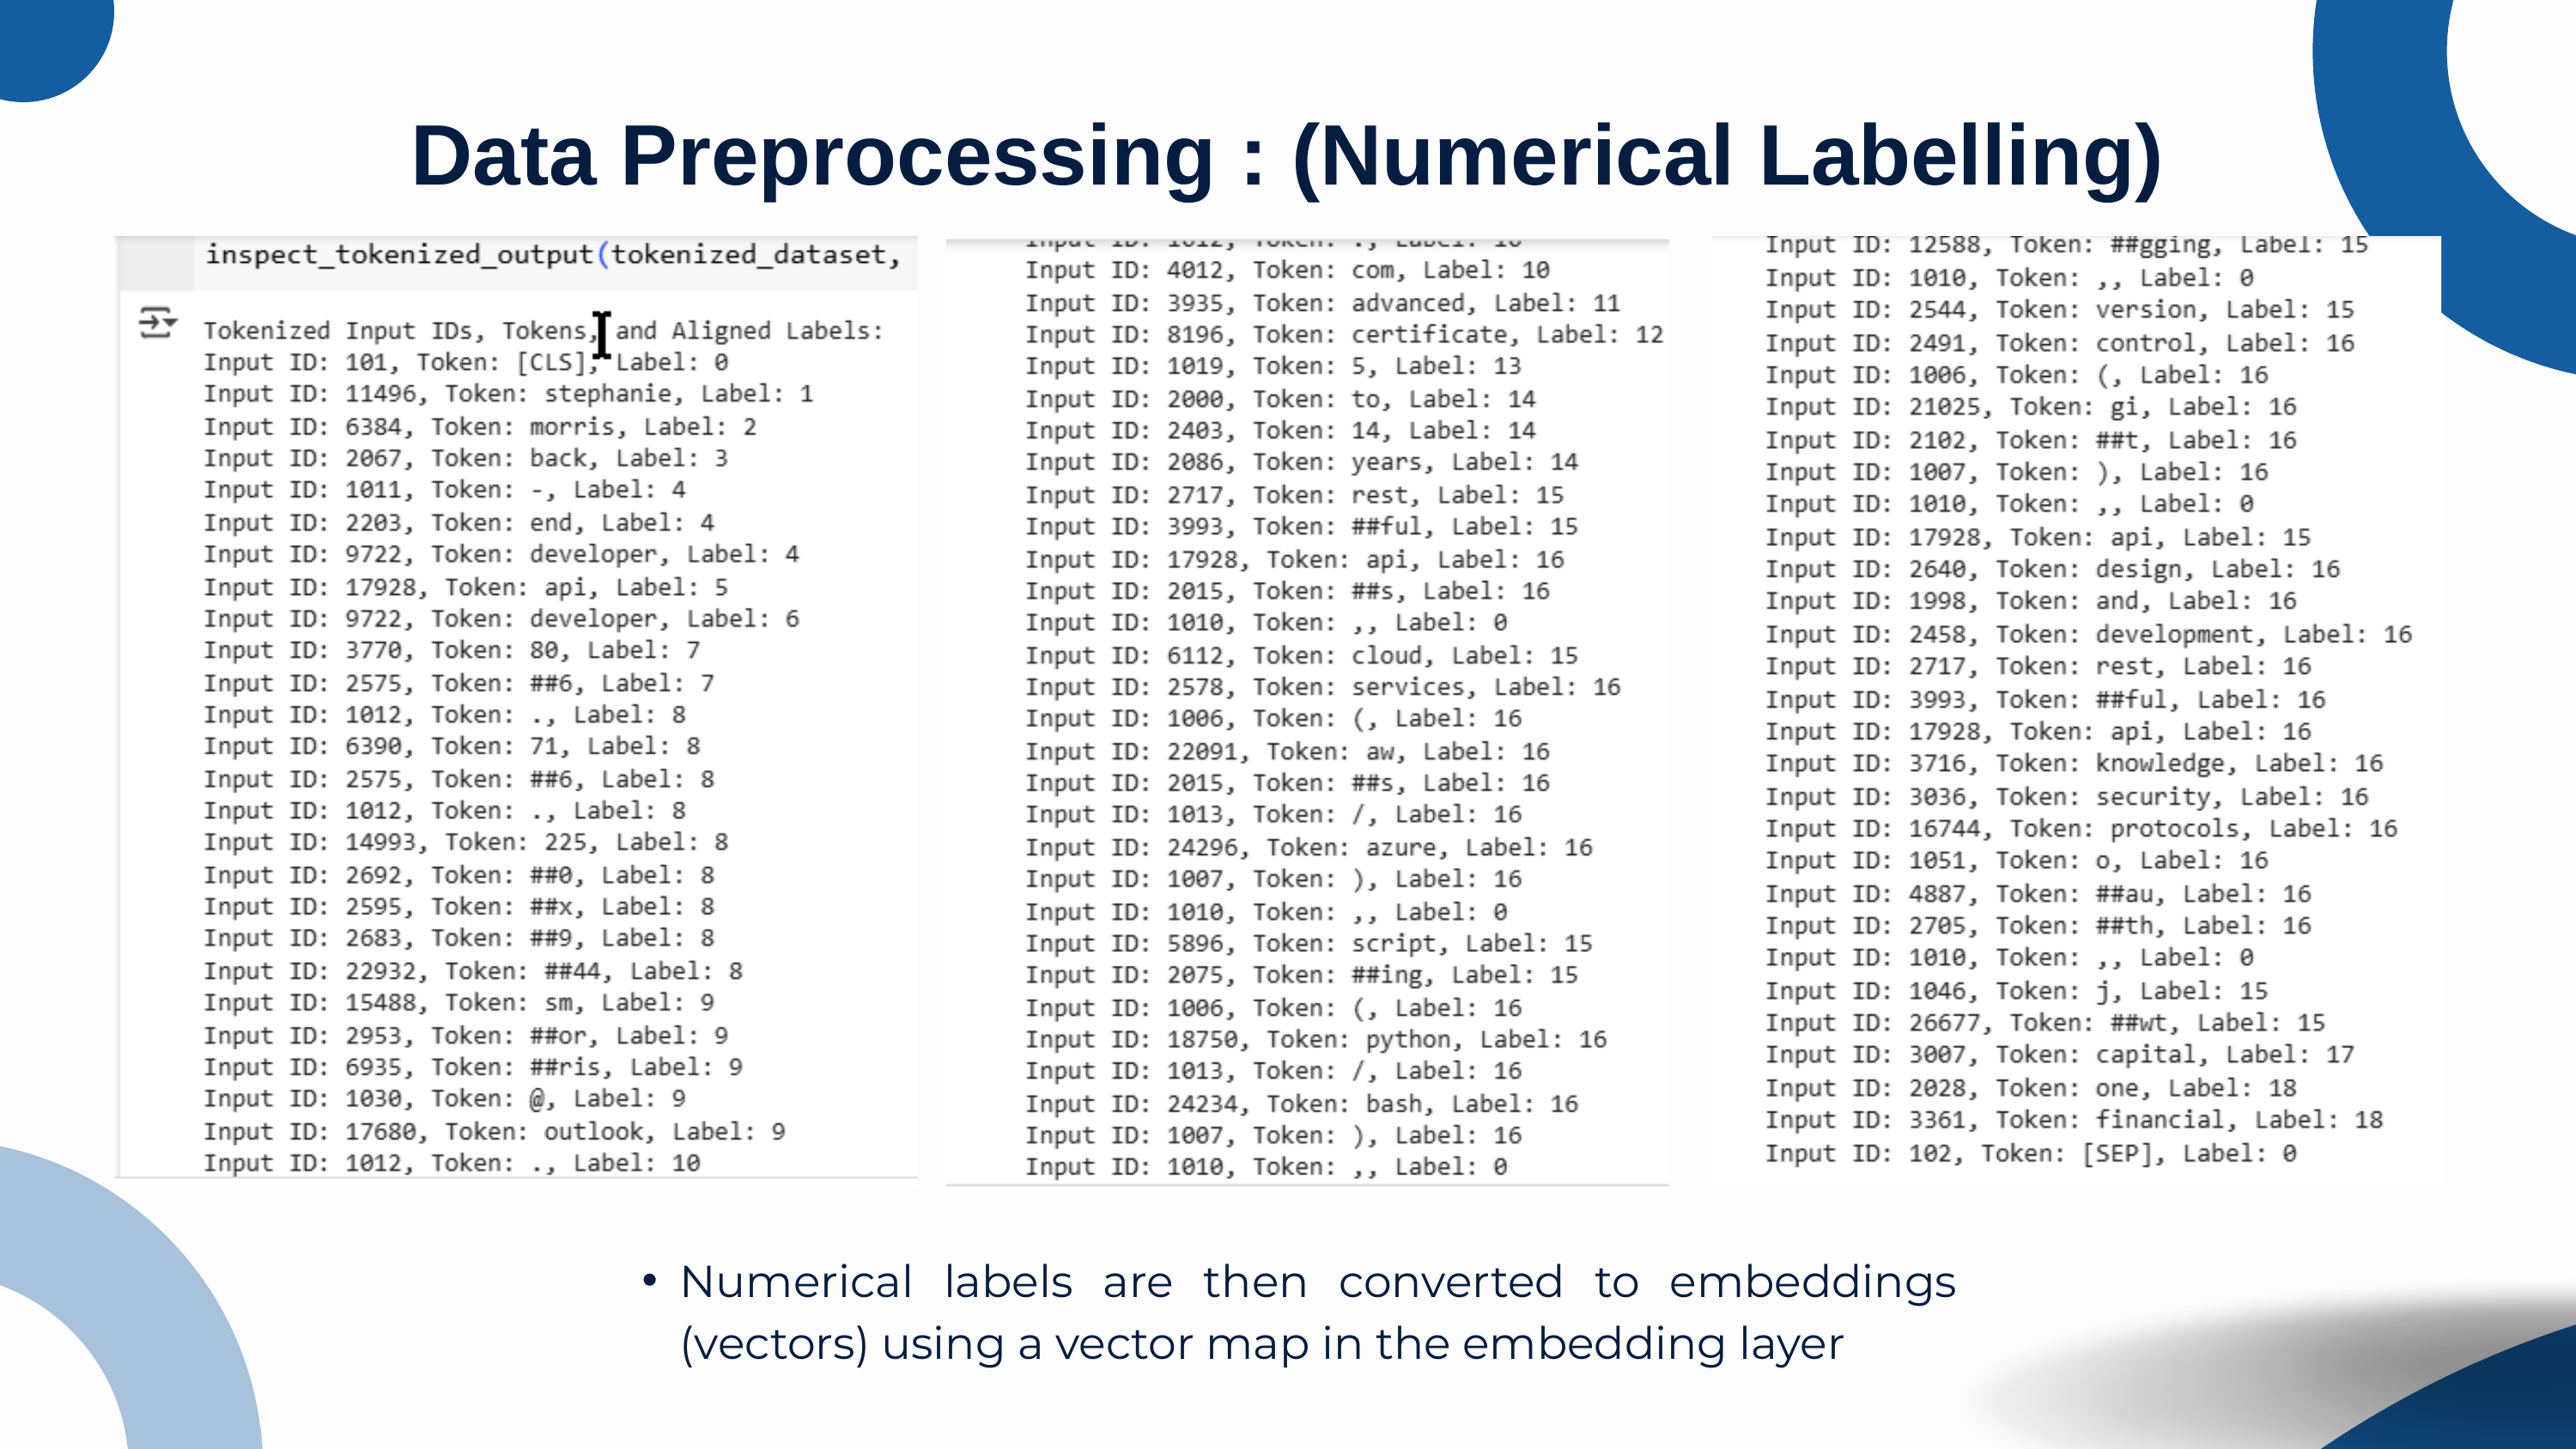

Data Preprocessing : (Numerical Labelling)

Numerical labels are then converted to embeddings (vectors) using a vector map in the embedding layer